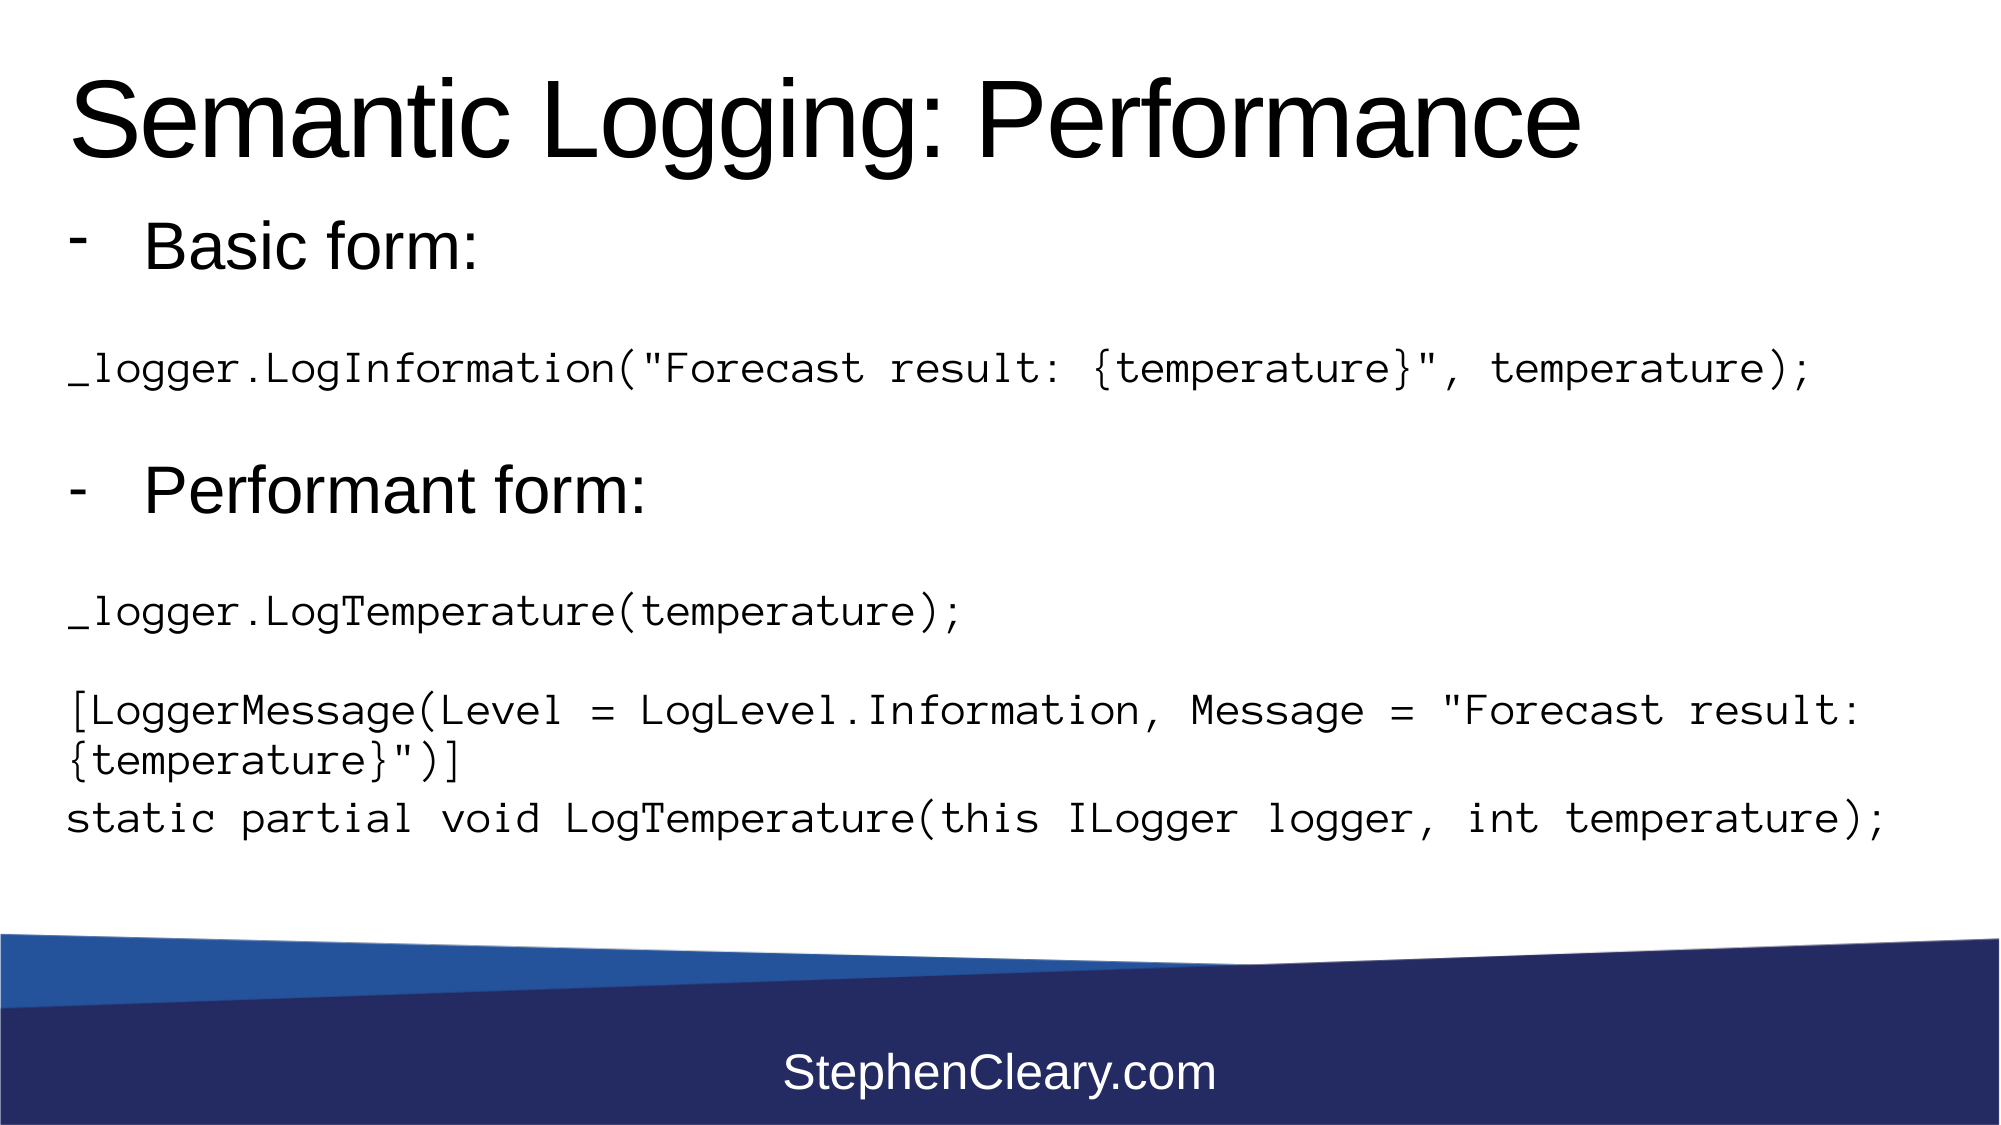

# Semantic Logging: Performance
Basic form:
_logger.LogInformation("Forecast result: {temperature}", temperature);
Performant form:
_logger.LogTemperature(temperature);
[LoggerMessage(Level = LogLevel.Information, Message = "Forecast result: {temperature}")]
static partial void LogTemperature(this ILogger logger, int temperature);